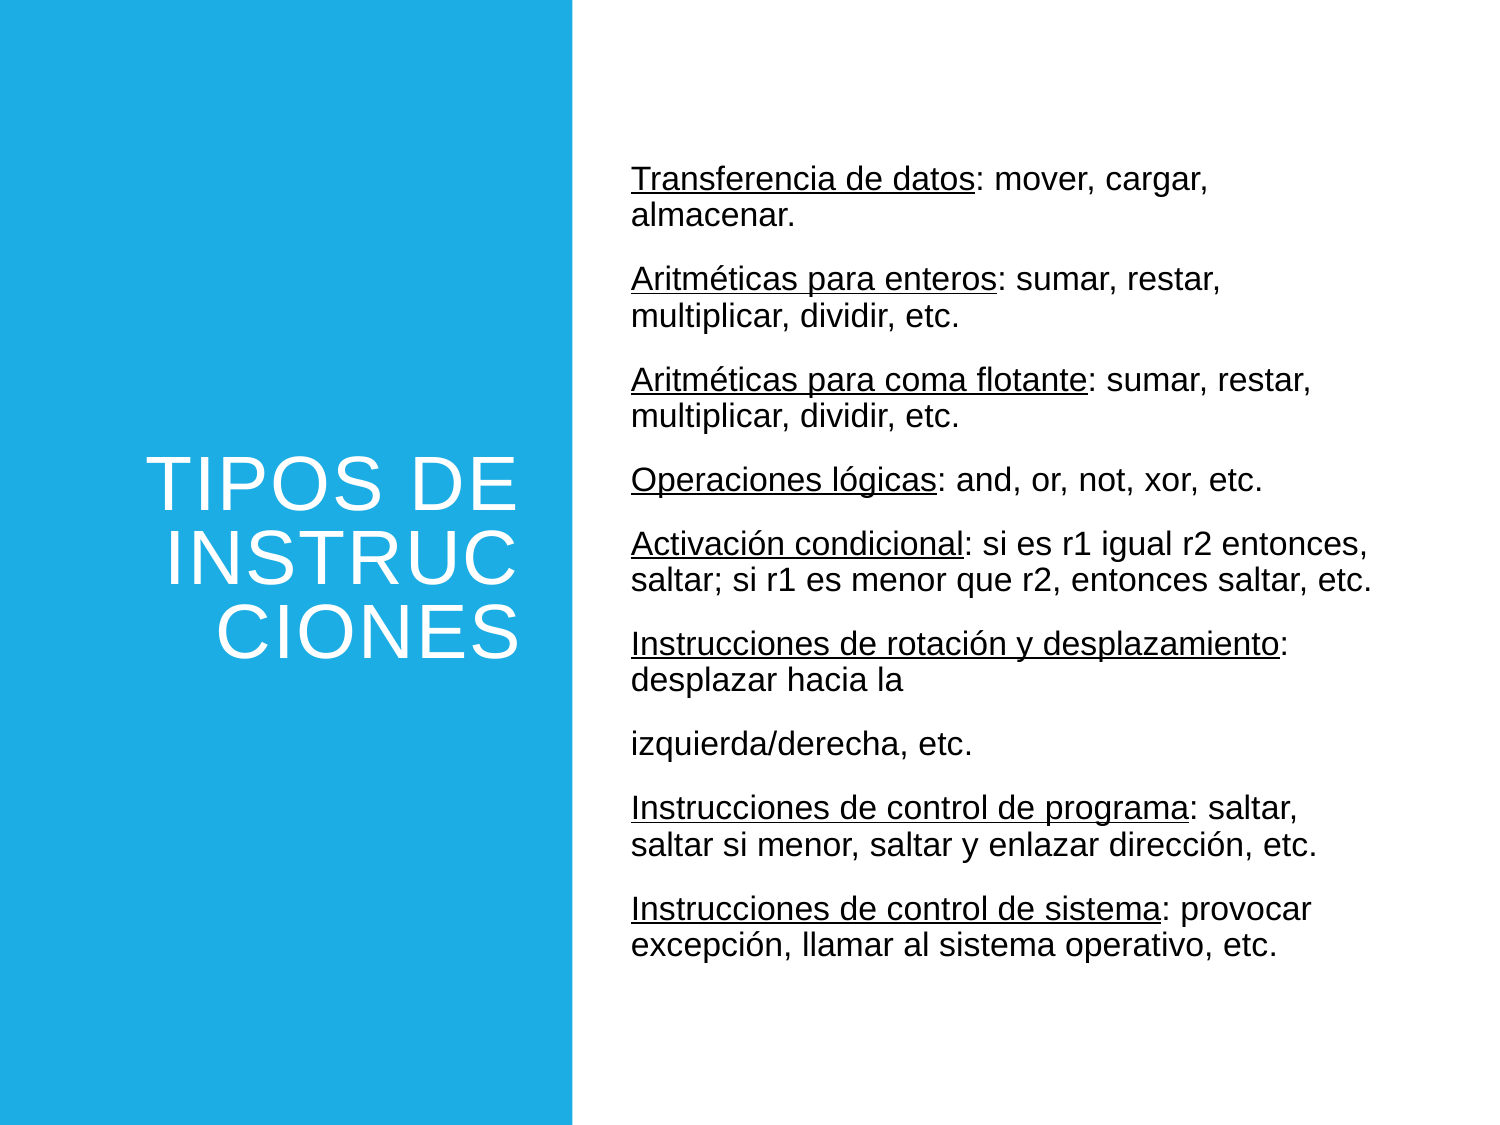

# Tipos de Instrucciones
Transferencia de datos: mover, cargar, almacenar.
Aritméticas para enteros: sumar, restar, multiplicar, dividir, etc.
Aritméticas para coma flotante: sumar, restar, multiplicar, dividir, etc.
Operaciones lógicas: and, or, not, xor, etc.
Activación condicional: si es r1 igual r2 entonces, saltar; si r1 es menor que r2, entonces saltar, etc.
Instrucciones de rotación y desplazamiento: desplazar hacia la
izquierda/derecha, etc.
Instrucciones de control de programa: saltar, saltar si menor, saltar y enlazar dirección, etc.
Instrucciones de control de sistema: provocar excepción, llamar al sistema operativo, etc.